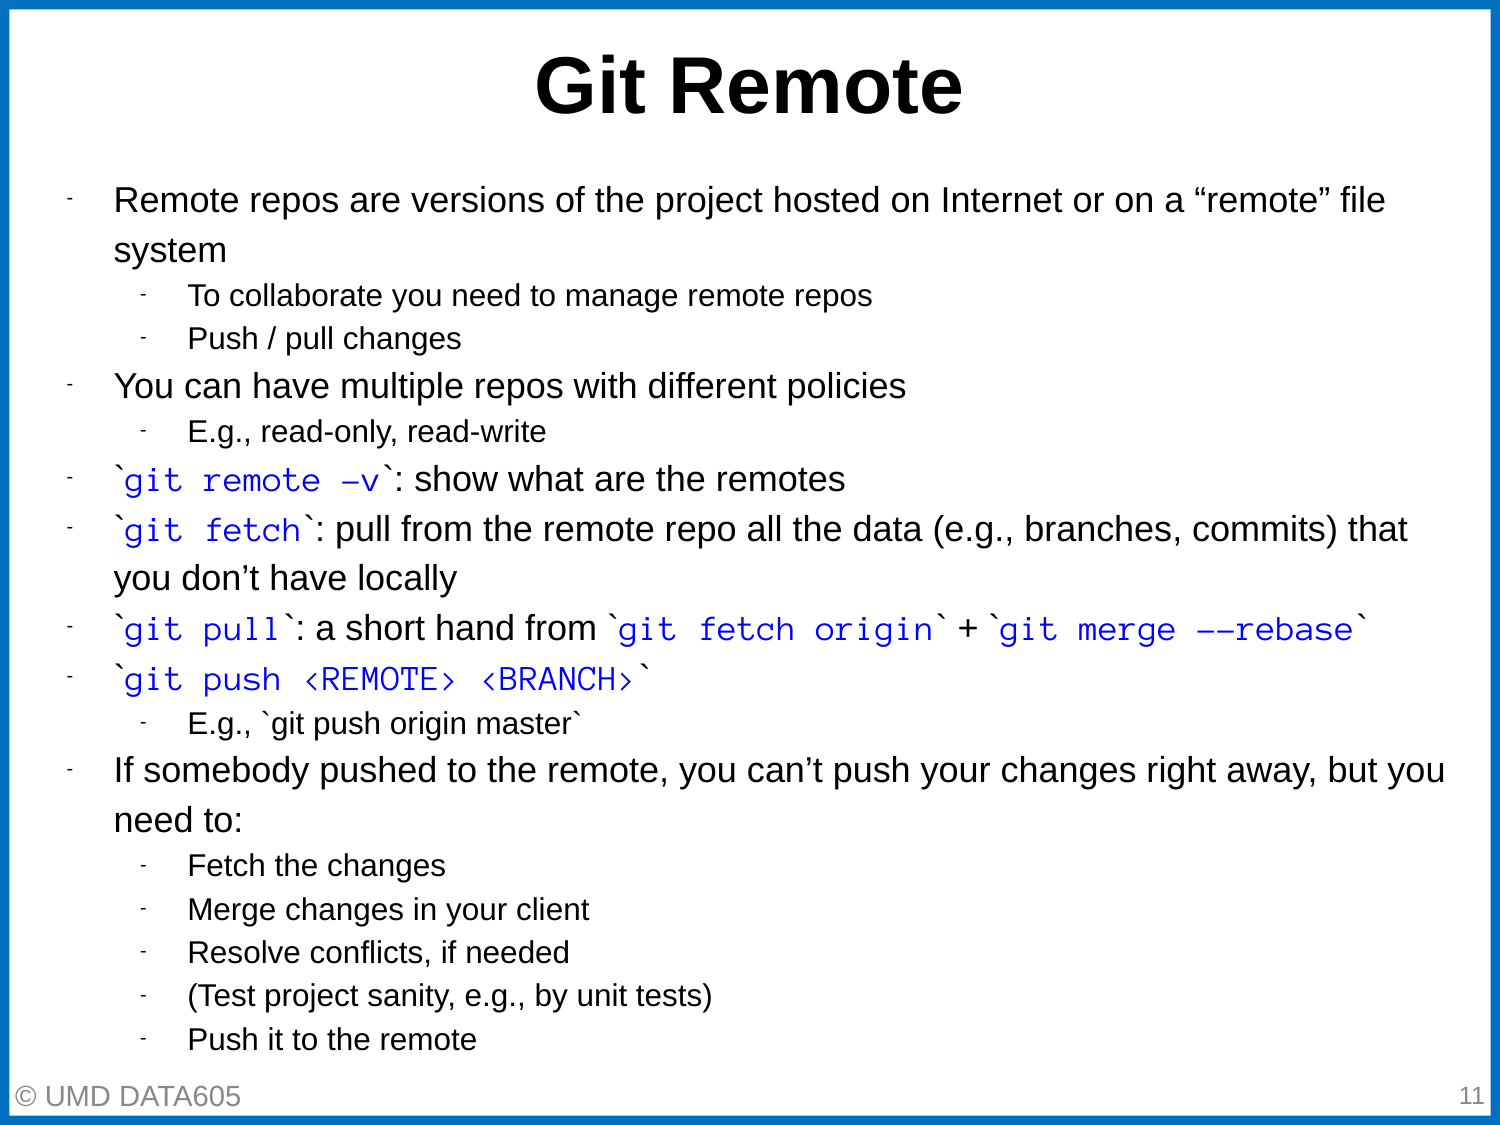

# Git Remote
Remote repos are versions of the project hosted on Internet or on a “remote” file system
To collaborate you need to manage remote repos
Push / pull changes
You can have multiple repos with different policies
E.g., read-only, read-write
`git remote -v`: show what are the remotes
`git fetch`: pull from the remote repo all the data (e.g., branches, commits) that you don’t have locally
`git pull`: a short hand from `git fetch origin` + `git merge --rebase`
`git push <REMOTE> <BRANCH>`
E.g., `git push origin master`
If somebody pushed to the remote, you can’t push your changes right away, but you need to:
Fetch the changes
Merge changes in your client
Resolve conflicts, if needed
(Test project sanity, e.g., by unit tests)
Push it to the remote
11